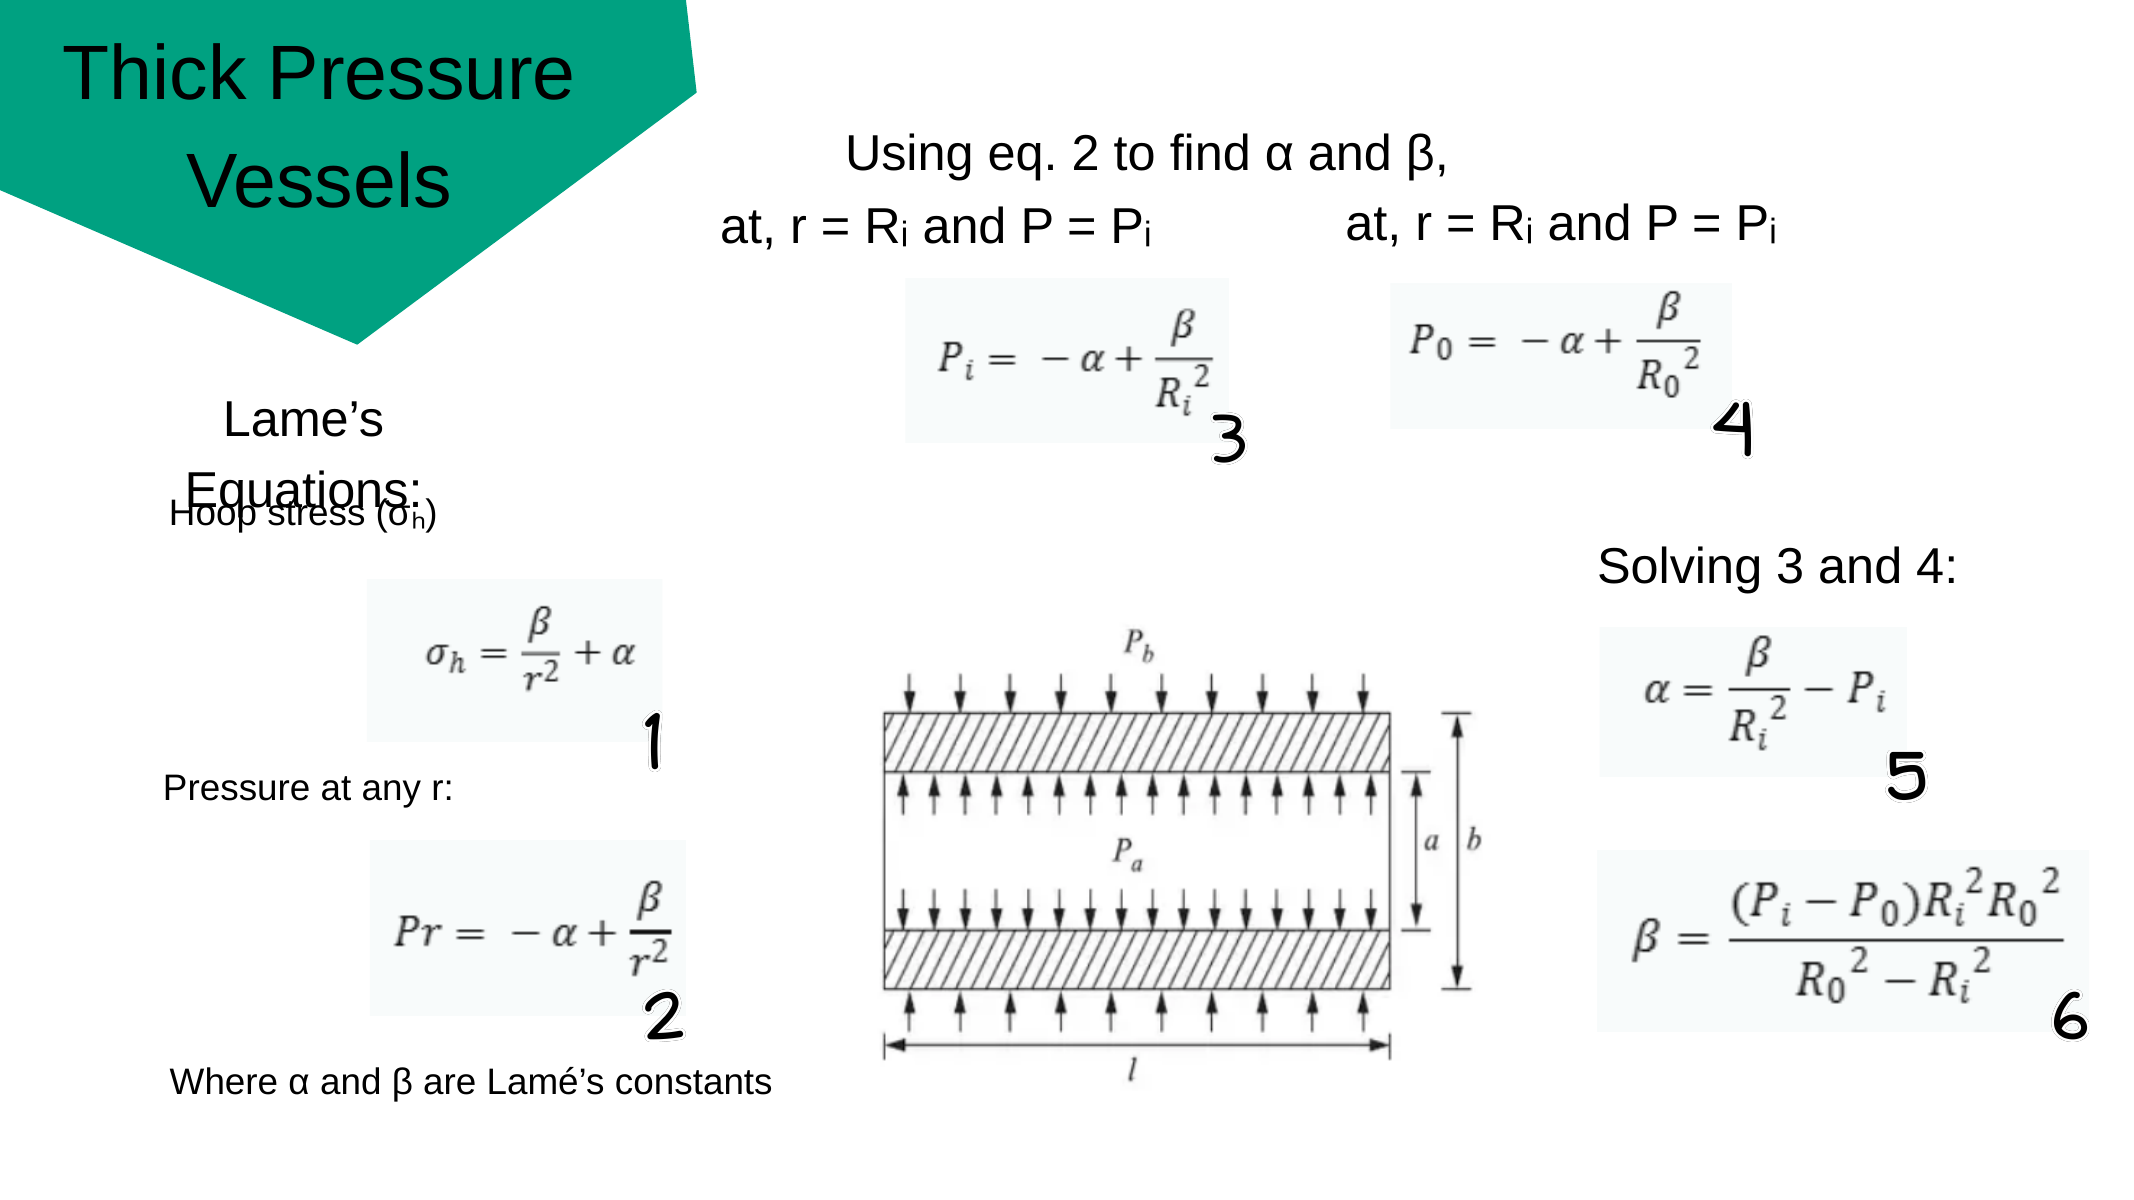

Thick Pressure Vessels
Using eq. 2 to find α and β,
at, r = Rᵢ and P = Pᵢ
at, r = Rᵢ and P = Pᵢ

Lame’s Equations:

Hoop stress (σₕ)
Solving 3 and 4:

Pressure at any r:

Where α and β are Lamé’s constants